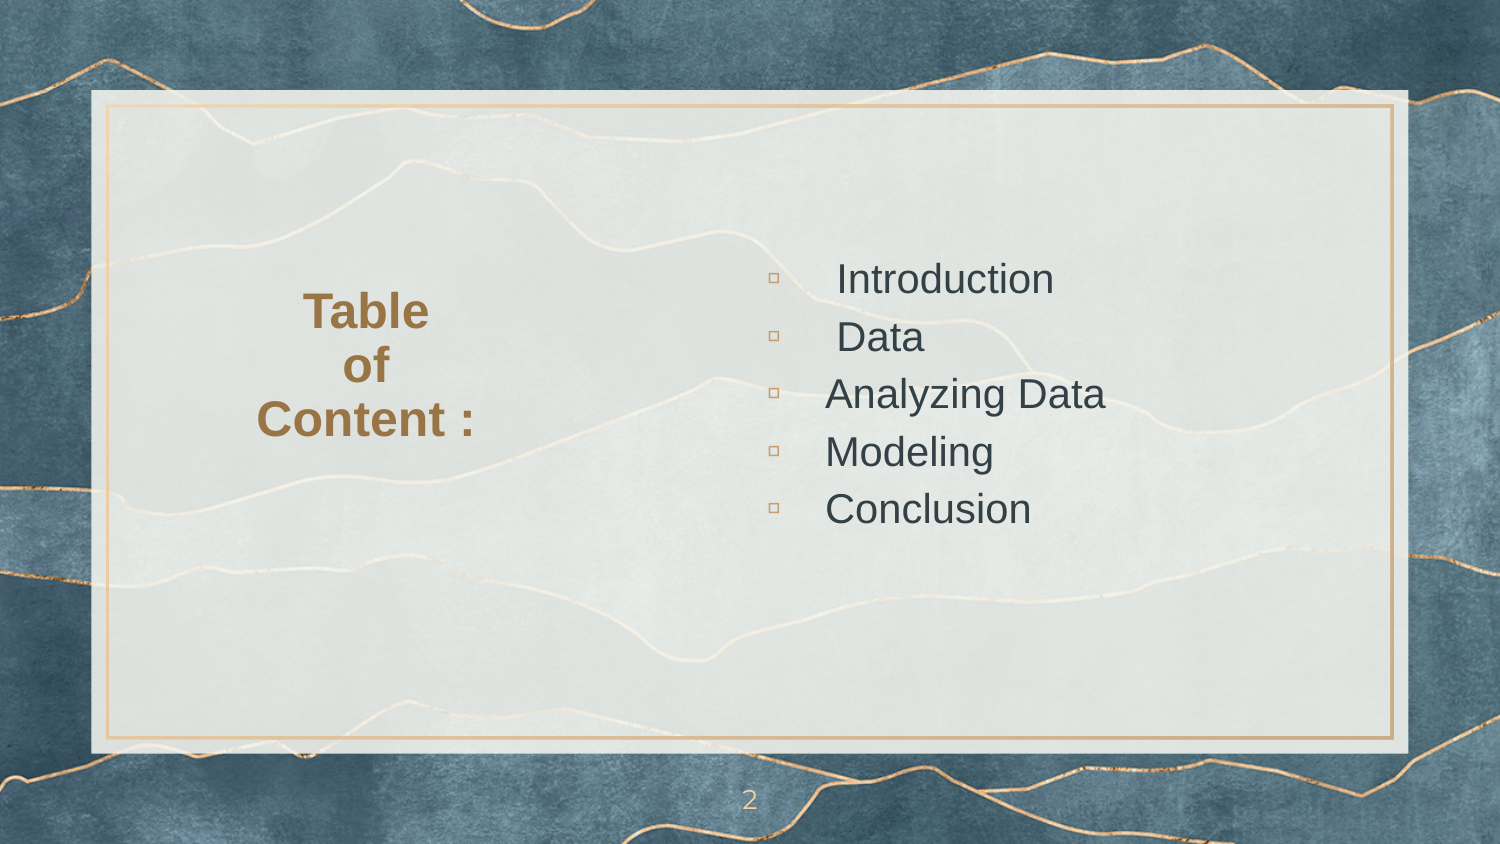

Introduction
 Data
Analyzing Data
Modeling
Conclusion

# Table of Content :
2